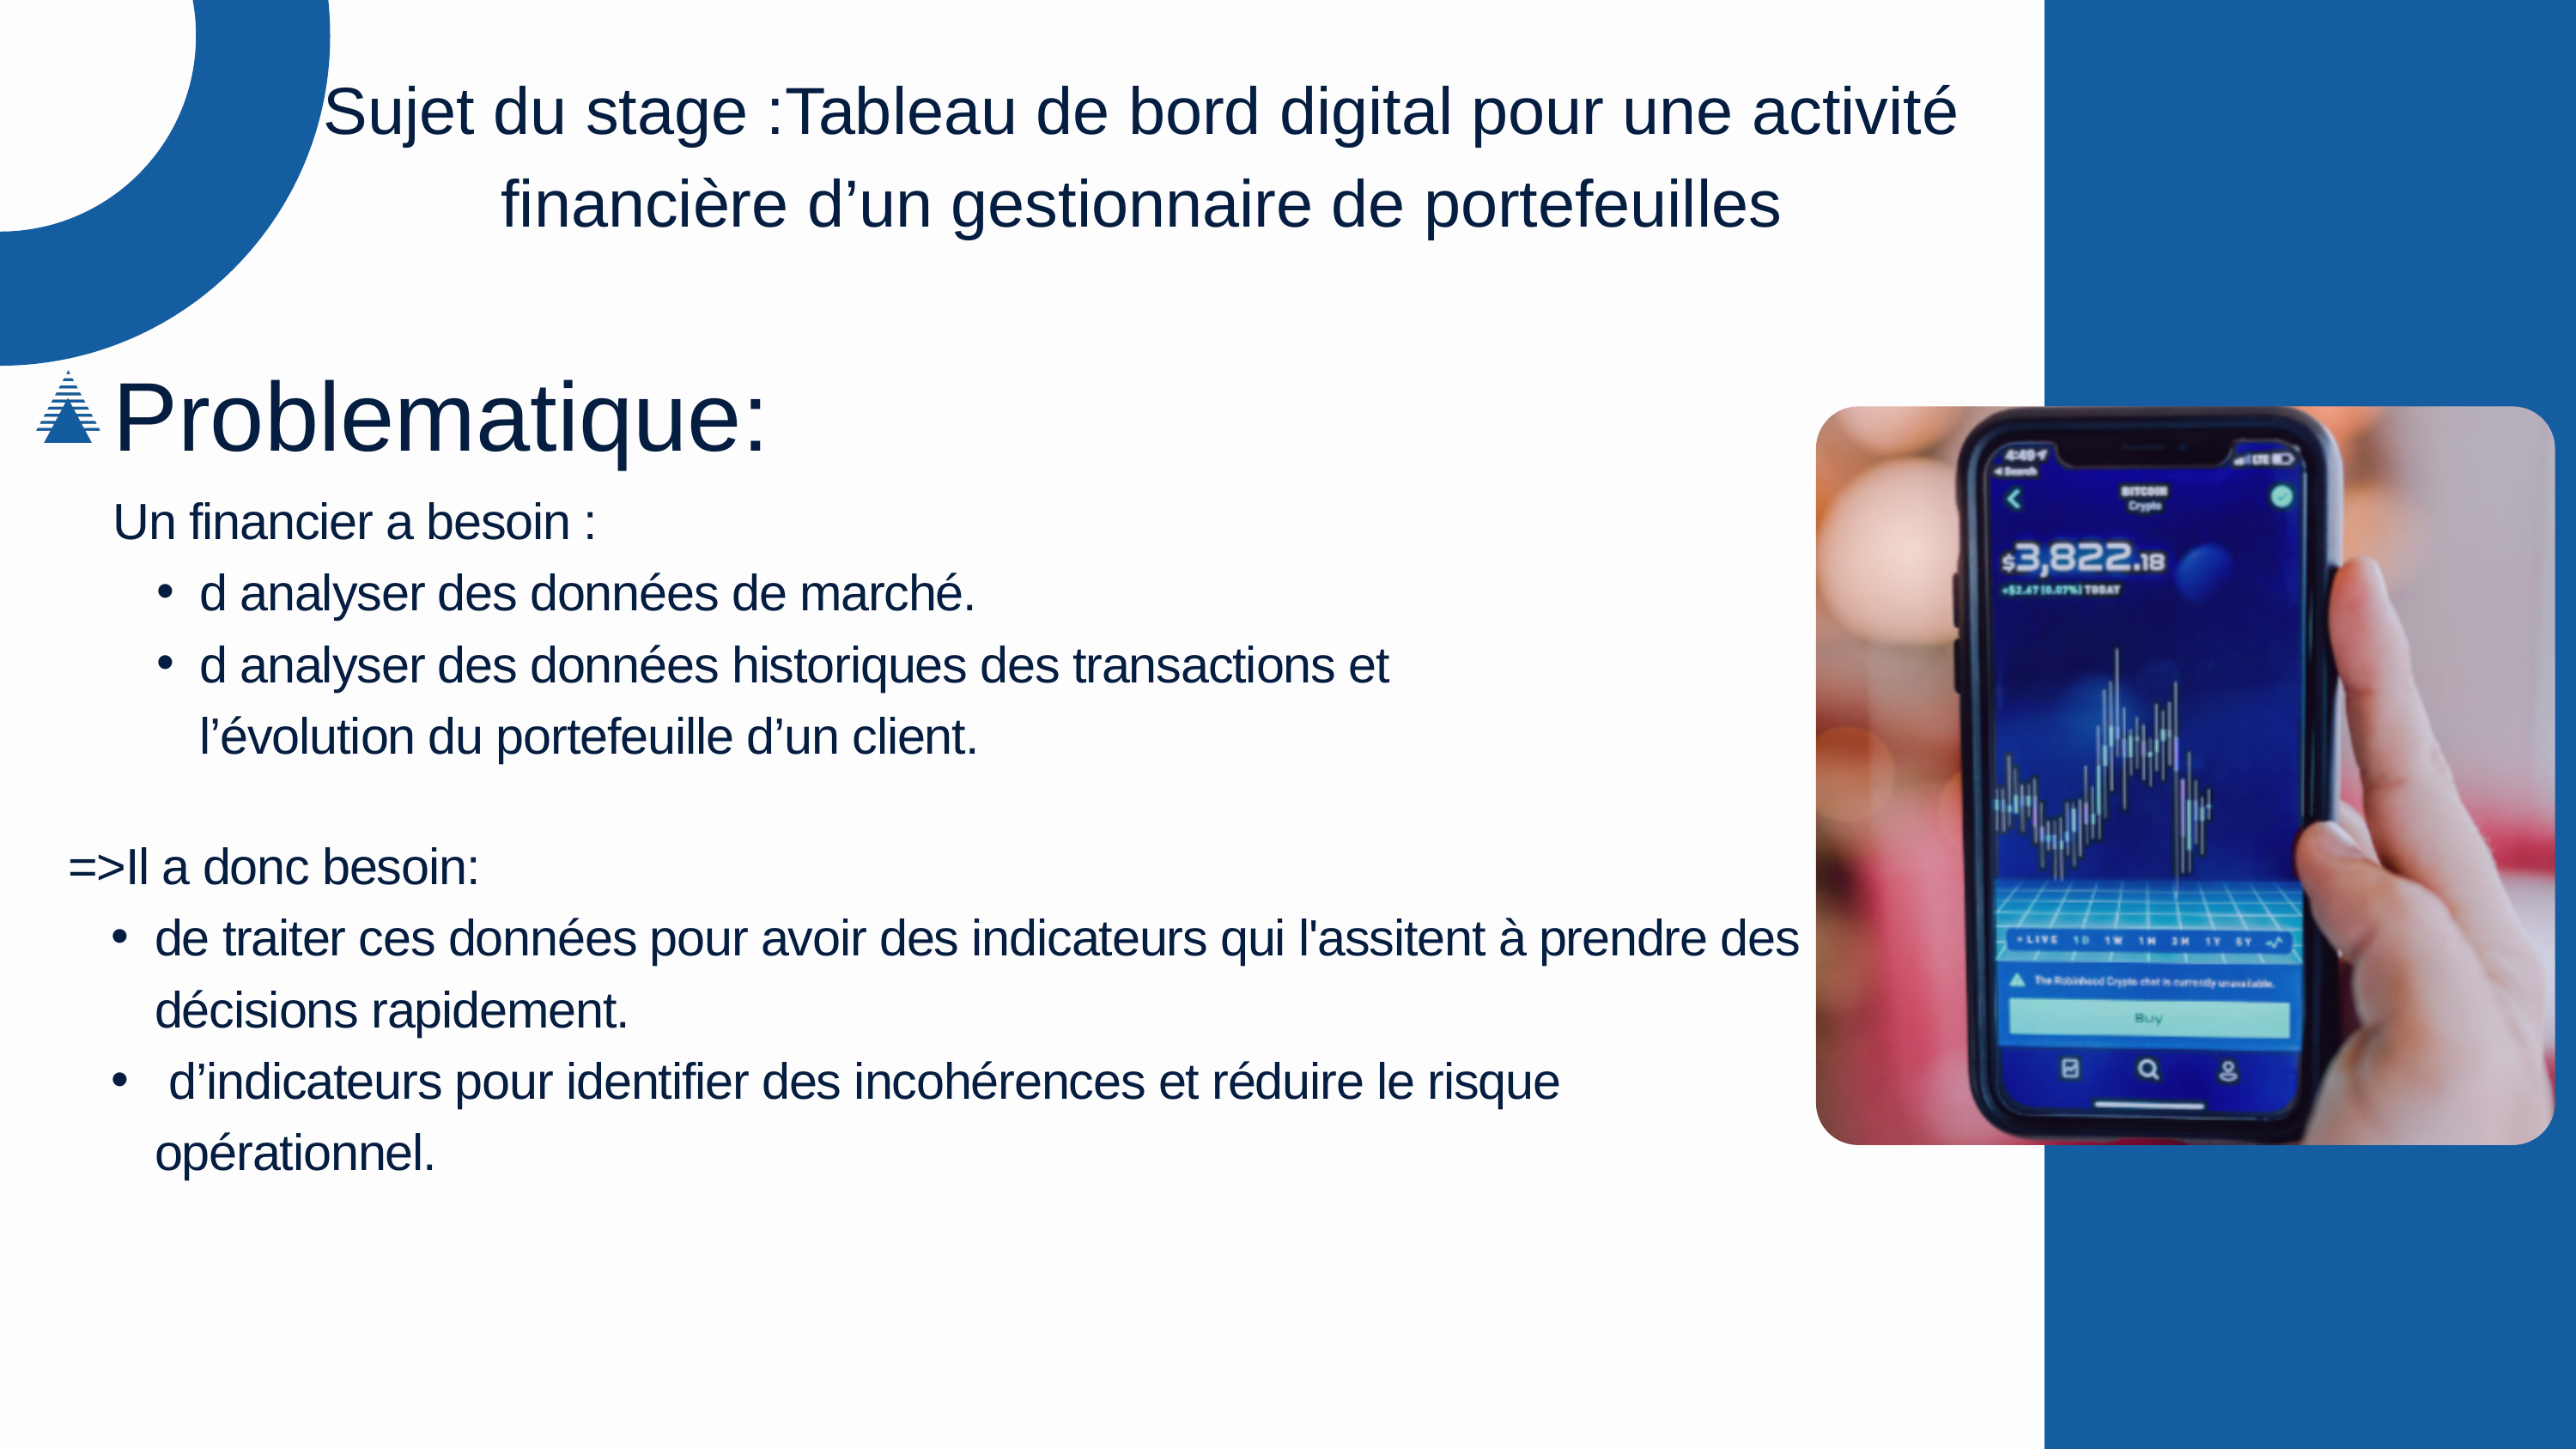

Sujet du stage :Tableau de bord digital pour une activité financière d’un gestionnaire de portefeuilles

Problematique:

Un financier a besoin :
d analyser des données de marché.
d analyser des données historiques des transactions et l’évolution du portefeuille d’un client.

=>Il a donc besoin:
de traiter ces données pour avoir des indicateurs qui l'assitent à prendre des décisions rapidement.
 d’indicateurs pour identifier des incohérences et réduire le risque opérationnel.